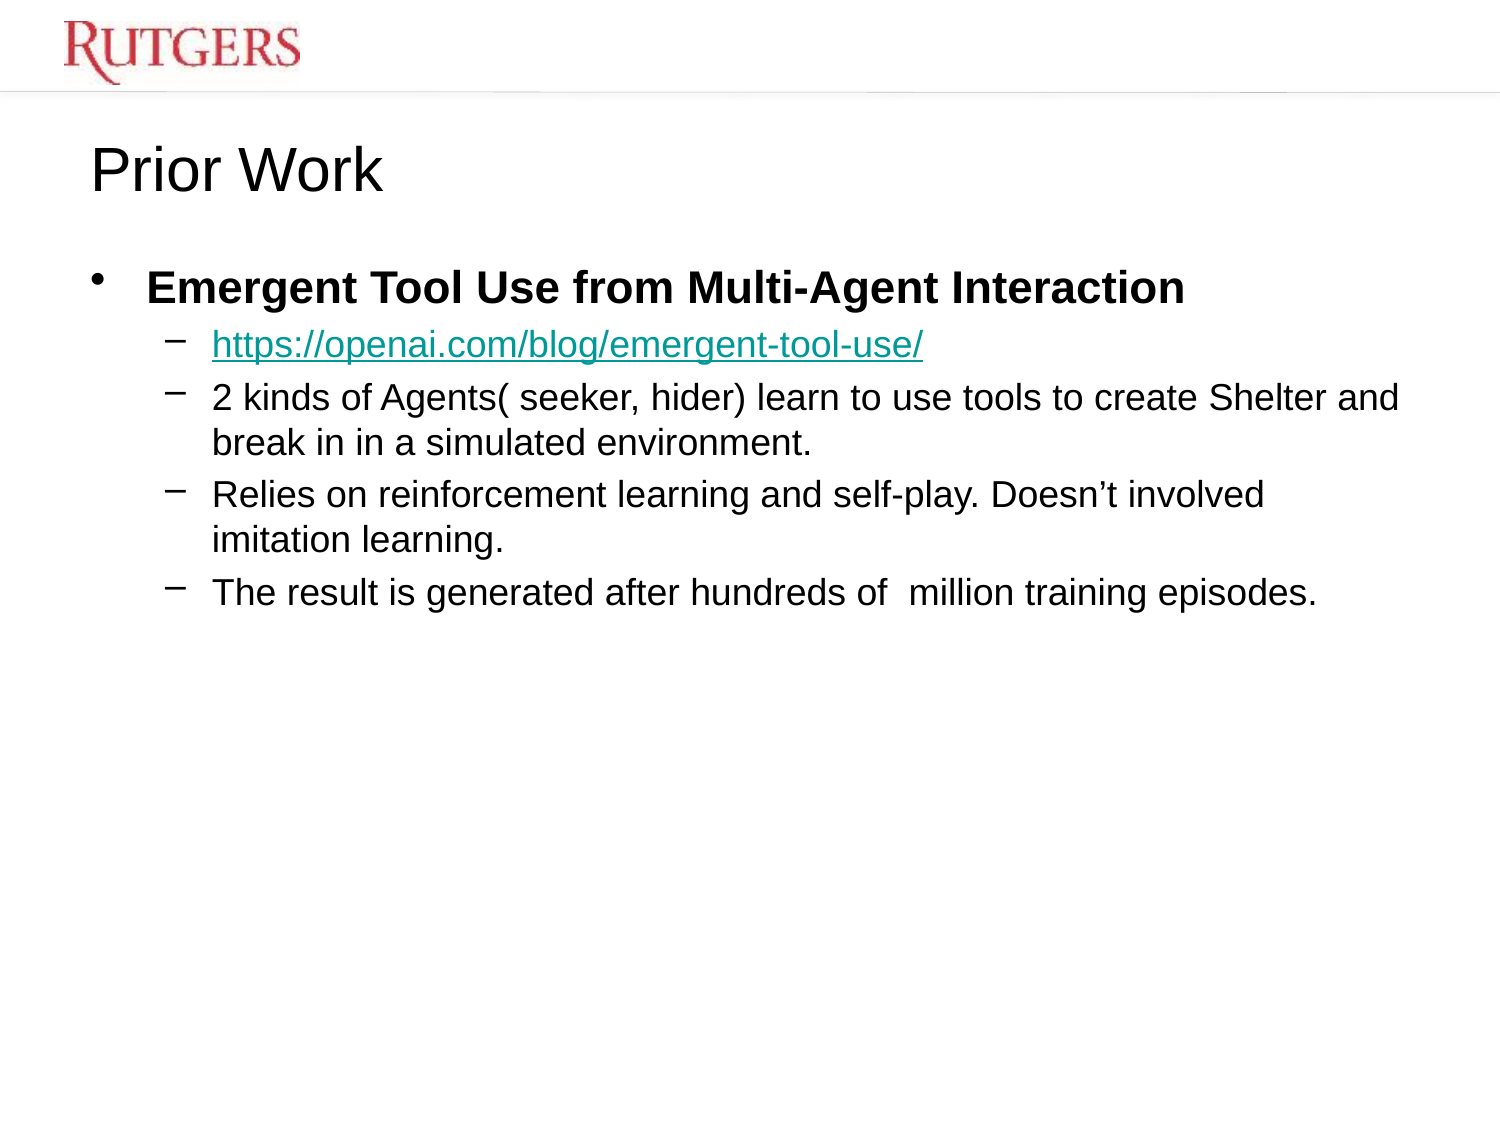

# Prior Work
Emergent Tool Use from Multi-Agent Interaction
https://openai.com/blog/emergent-tool-use/
2 kinds of Agents( seeker, hider) learn to use tools to create Shelter and break in in a simulated environment.
Relies on reinforcement learning and self-play. Doesn’t involved imitation learning.
The result is generated after hundreds of  million training episodes.